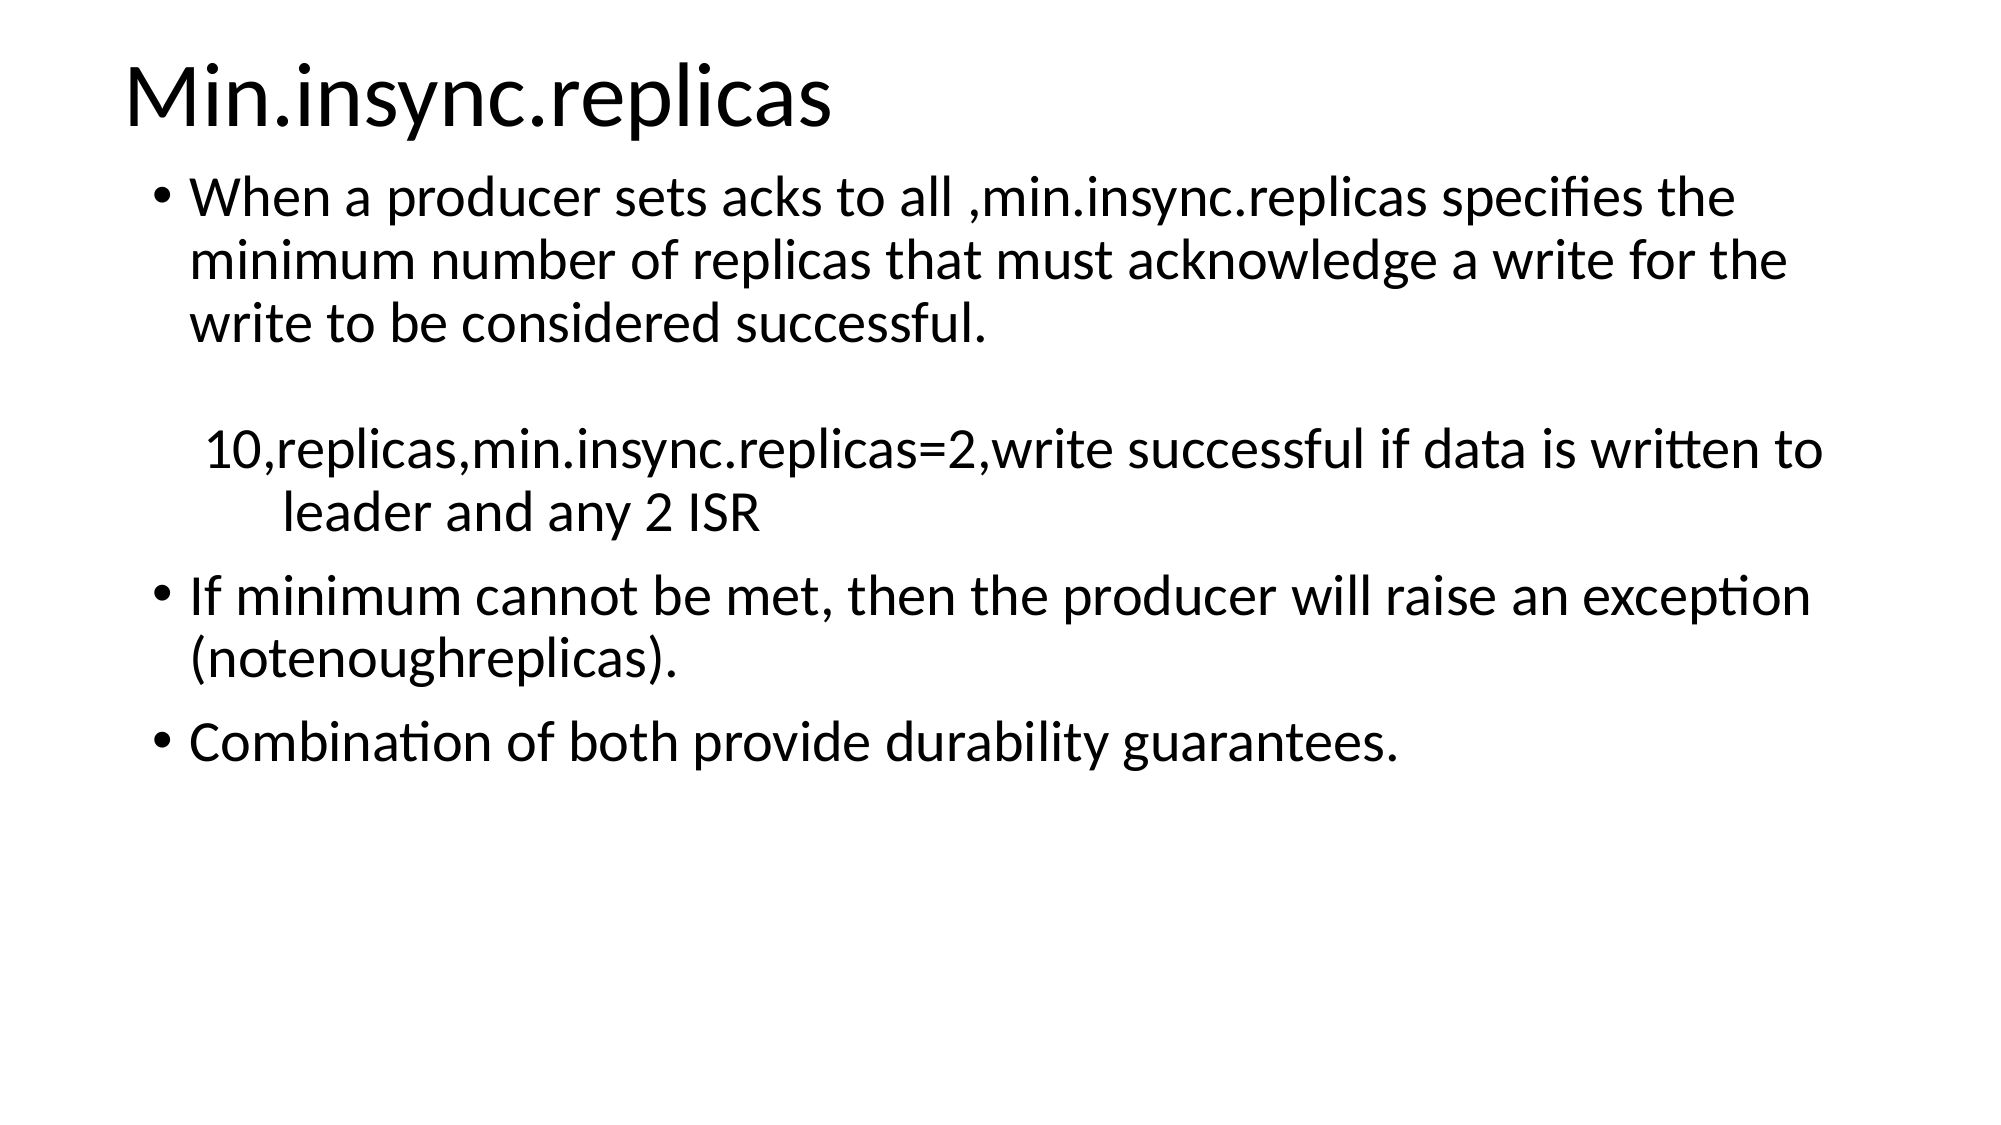

# Min.insync.replicas
When a producer sets acks to all ,min.insync.replicas specifies the minimum number of replicas that must acknowledge a write for the write to be considered successful.
 10,replicas,min.insync.replicas=2,write successful if data is written to         leader and any 2 ISR
If minimum cannot be met, then the producer will raise an exception (notenoughreplicas).
Combination of both provide durability guarantees.